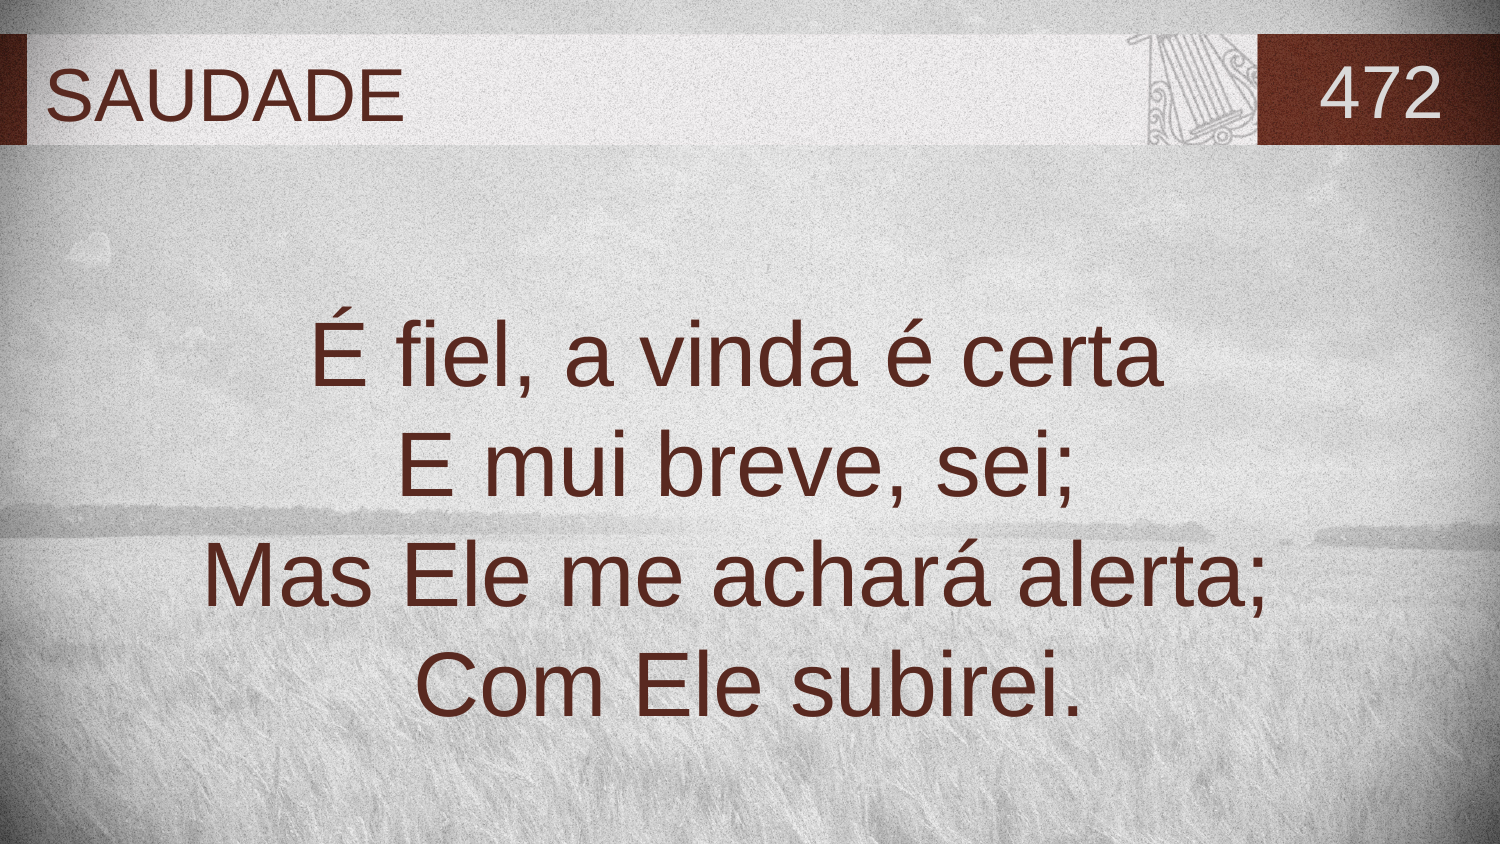

# SAUDADE
472
É fiel, a vinda é certa
E mui breve, sei;
Mas Ele me achará alerta;
Com Ele subirei.